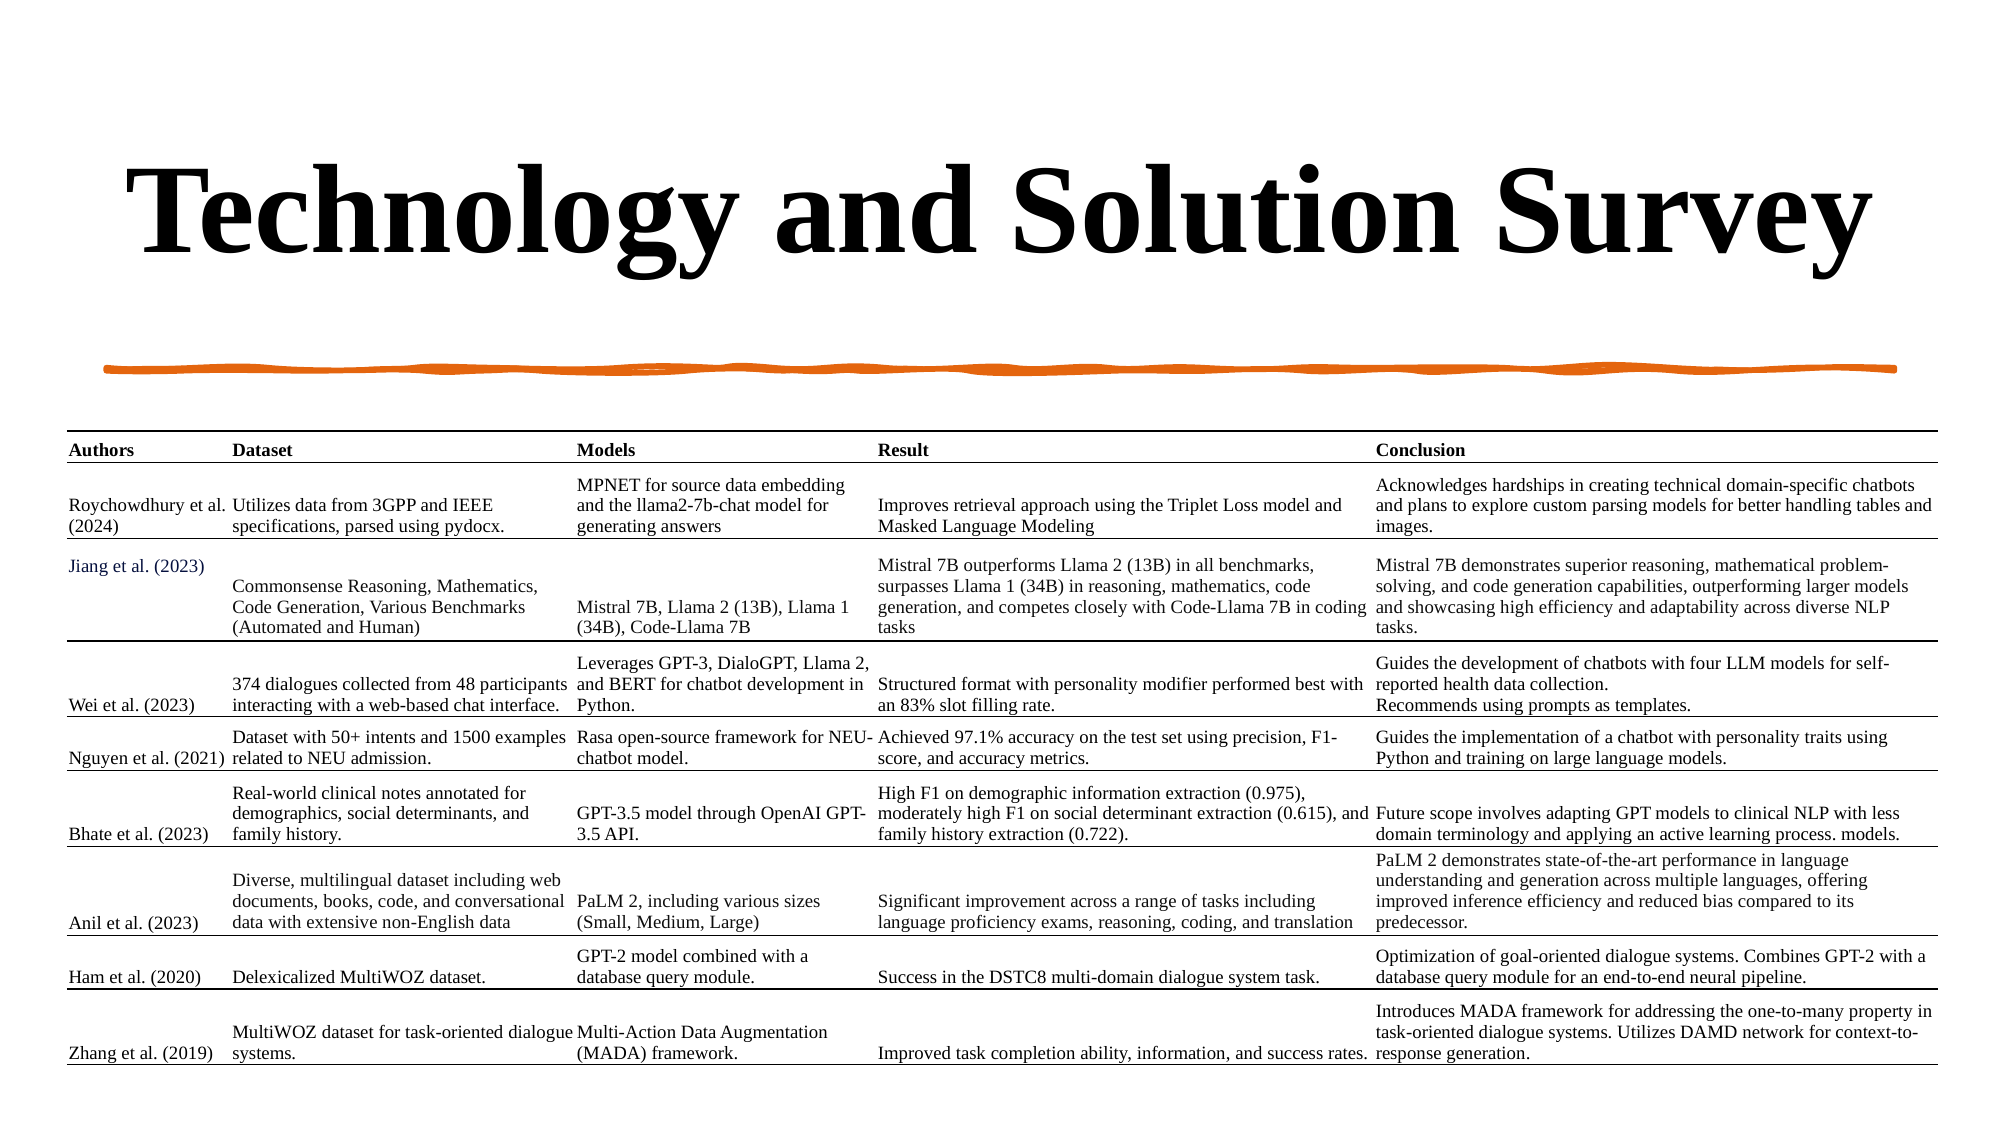

# Technology and Solution Survey

| Authors | Dataset | Models | Result | Conclusion |
| --- | --- | --- | --- | --- |
| Roychowdhury et al. (2024) | Utilizes data from 3GPP and IEEE specifications, parsed using pydocx. | MPNET for source data embedding and the llama2-7b-chat model for generating answers | Improves retrieval approach using the Triplet Loss model and Masked Language Modeling | Acknowledges hardships in creating technical domain-specific chatbots and plans to explore custom parsing models for better handling tables and images. |
| Jiang et al. (2023) | Commonsense Reasoning, Mathematics, Code Generation, Various Benchmarks (Automated and Human) | Mistral 7B, Llama 2 (13B), Llama 1 (34B), Code-Llama 7B | Mistral 7B outperforms Llama 2 (13B) in all benchmarks, surpasses Llama 1 (34B) in reasoning, mathematics, code generation, and competes closely with Code-Llama 7B in coding tasks | Mistral 7B demonstrates superior reasoning, mathematical problem-solving, and code generation capabilities, outperforming larger models and showcasing high efficiency and adaptability across diverse NLP tasks. |
| Wei et al. (2023) | 374 dialogues collected from 48 participants interacting with a web-based chat interface. | Leverages GPT-3, DialoGPT, Llama 2, and BERT for chatbot development in Python. | Structured format with personality modifier performed best with an 83% slot filling rate. | Guides the development of chatbots with four LLM models for self-reported health data collection. Recommends using prompts as templates. |
| Nguyen et al. (2021) | Dataset with 50+ intents and 1500 examples related to NEU admission. | Rasa open-source framework for NEU-chatbot model. | Achieved 97.1% accuracy on the test set using precision, F1-score, and accuracy metrics. | Guides the implementation of a chatbot with personality traits using Python and training on large language models. |
| Bhate et al. (2023) | Real-world clinical notes annotated for demographics, social determinants, and family history. | GPT-3.5 model through OpenAI GPT-3.5 API. | High F1 on demographic information extraction (0.975), moderately high F1 on social determinant extraction (0.615), and family history extraction (0.722). | Future scope involves adapting GPT models to clinical NLP with less domain terminology and applying an active learning process. models. |
| Anil et al. (2023) | Diverse, multilingual dataset including web documents, books, code, and conversational data with extensive non-English data | PaLM 2, including various sizes (Small, Medium, Large) | Significant improvement across a range of tasks including language proficiency exams, reasoning, coding, and translation | PaLM 2 demonstrates state-of-the-art performance in language understanding and generation across multiple languages, offering improved inference efficiency and reduced bias compared to its predecessor. |
| Ham et al. (2020) | Delexicalized MultiWOZ dataset. | GPT-2 model combined with a database query module. | Success in the DSTC8 multi-domain dialogue system task. | Optimization of goal-oriented dialogue systems. Combines GPT-2 with a database query module for an end-to-end neural pipeline. |
| Zhang et al. (2019) | MultiWOZ dataset for task-oriented dialogue systems. | Multi-Action Data Augmentation (MADA) framework. | Improved task completion ability, information, and success rates. | Introduces MADA framework for addressing the one-to-many property in task-oriented dialogue systems. Utilizes DAMD network for context-to-response generation. |